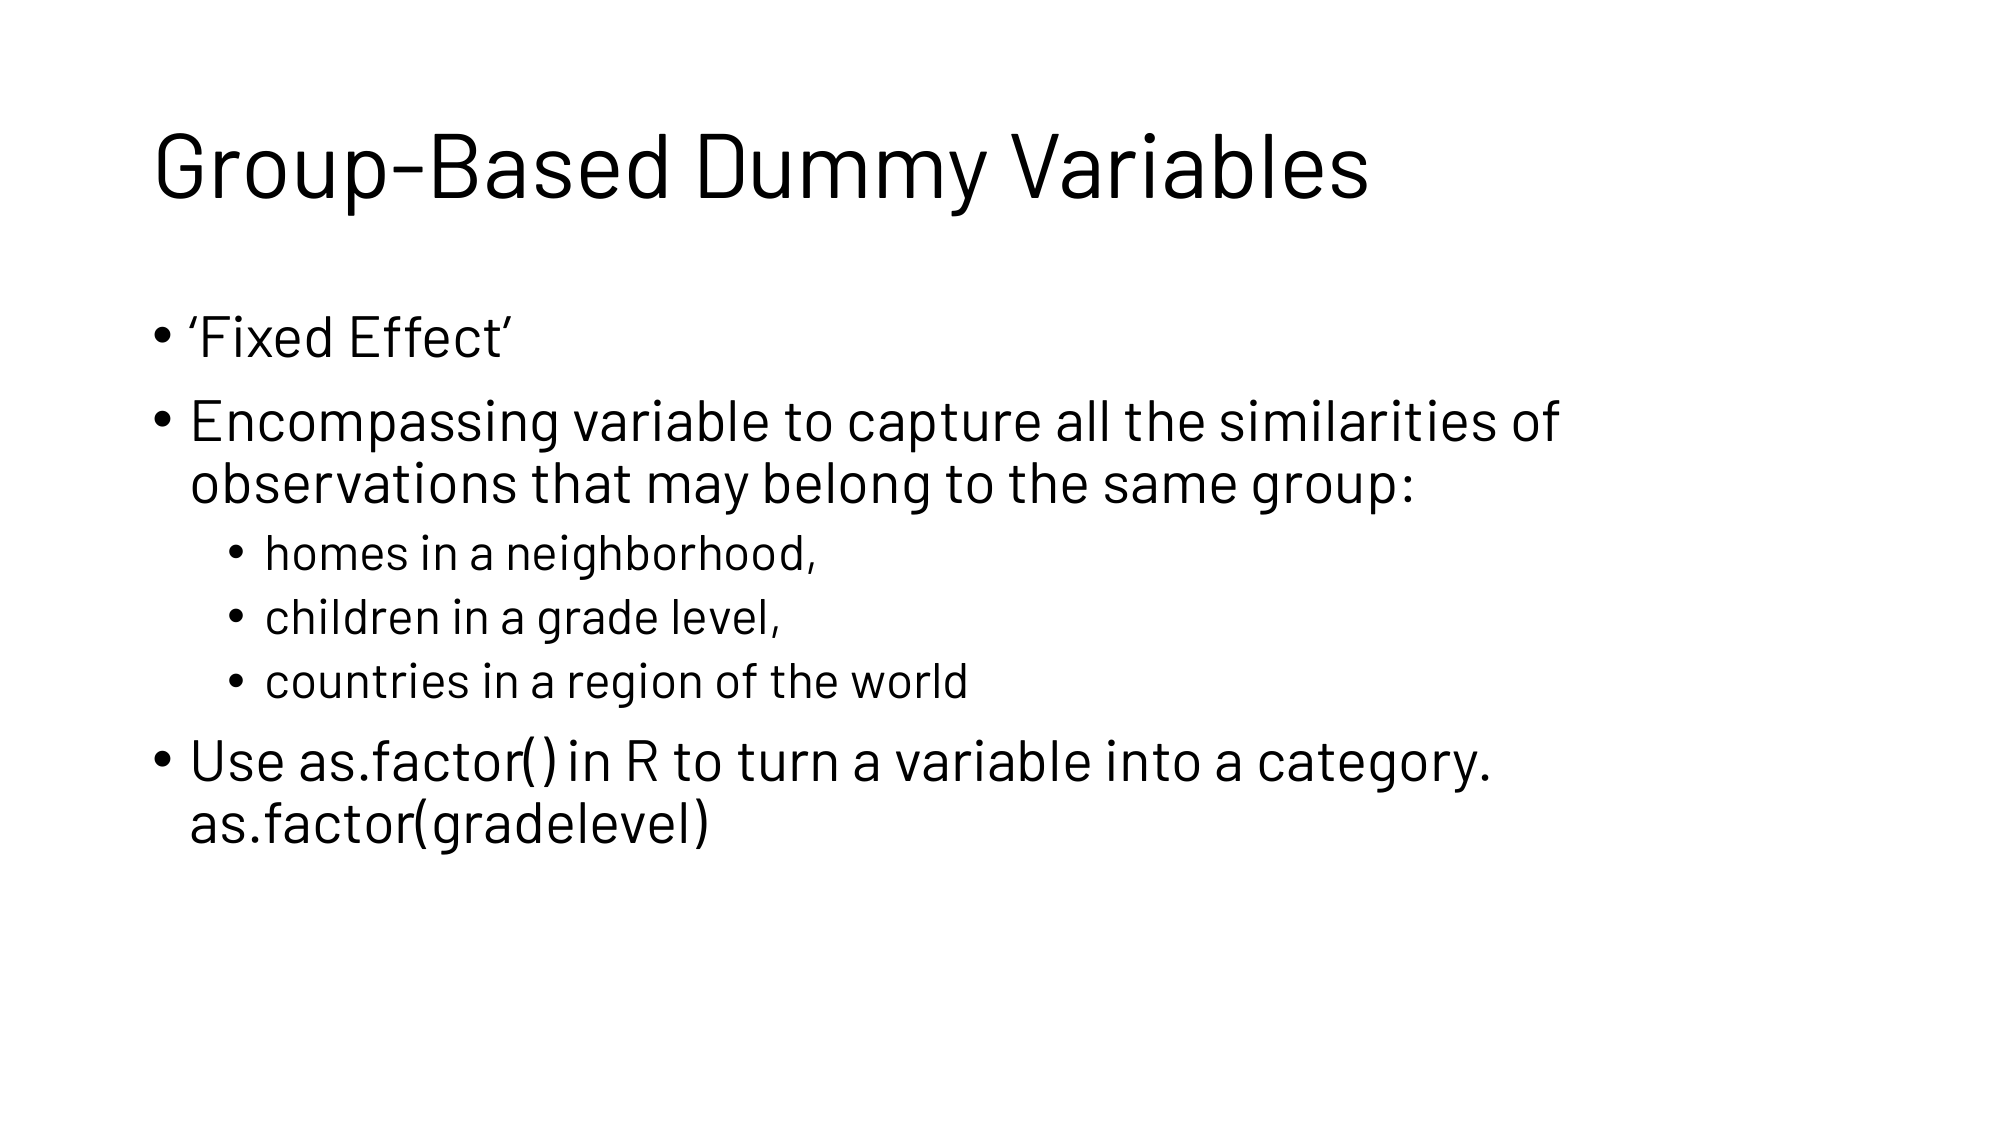

# Group-Based Dummy Variables
‘Fixed Effect’
Encompassing variable to capture all the similarities of observations that may belong to the same group:
homes in a neighborhood,
children in a grade level,
countries in a region of the world
Use as.factor() in R to turn a variable into a category. as.factor(gradelevel)